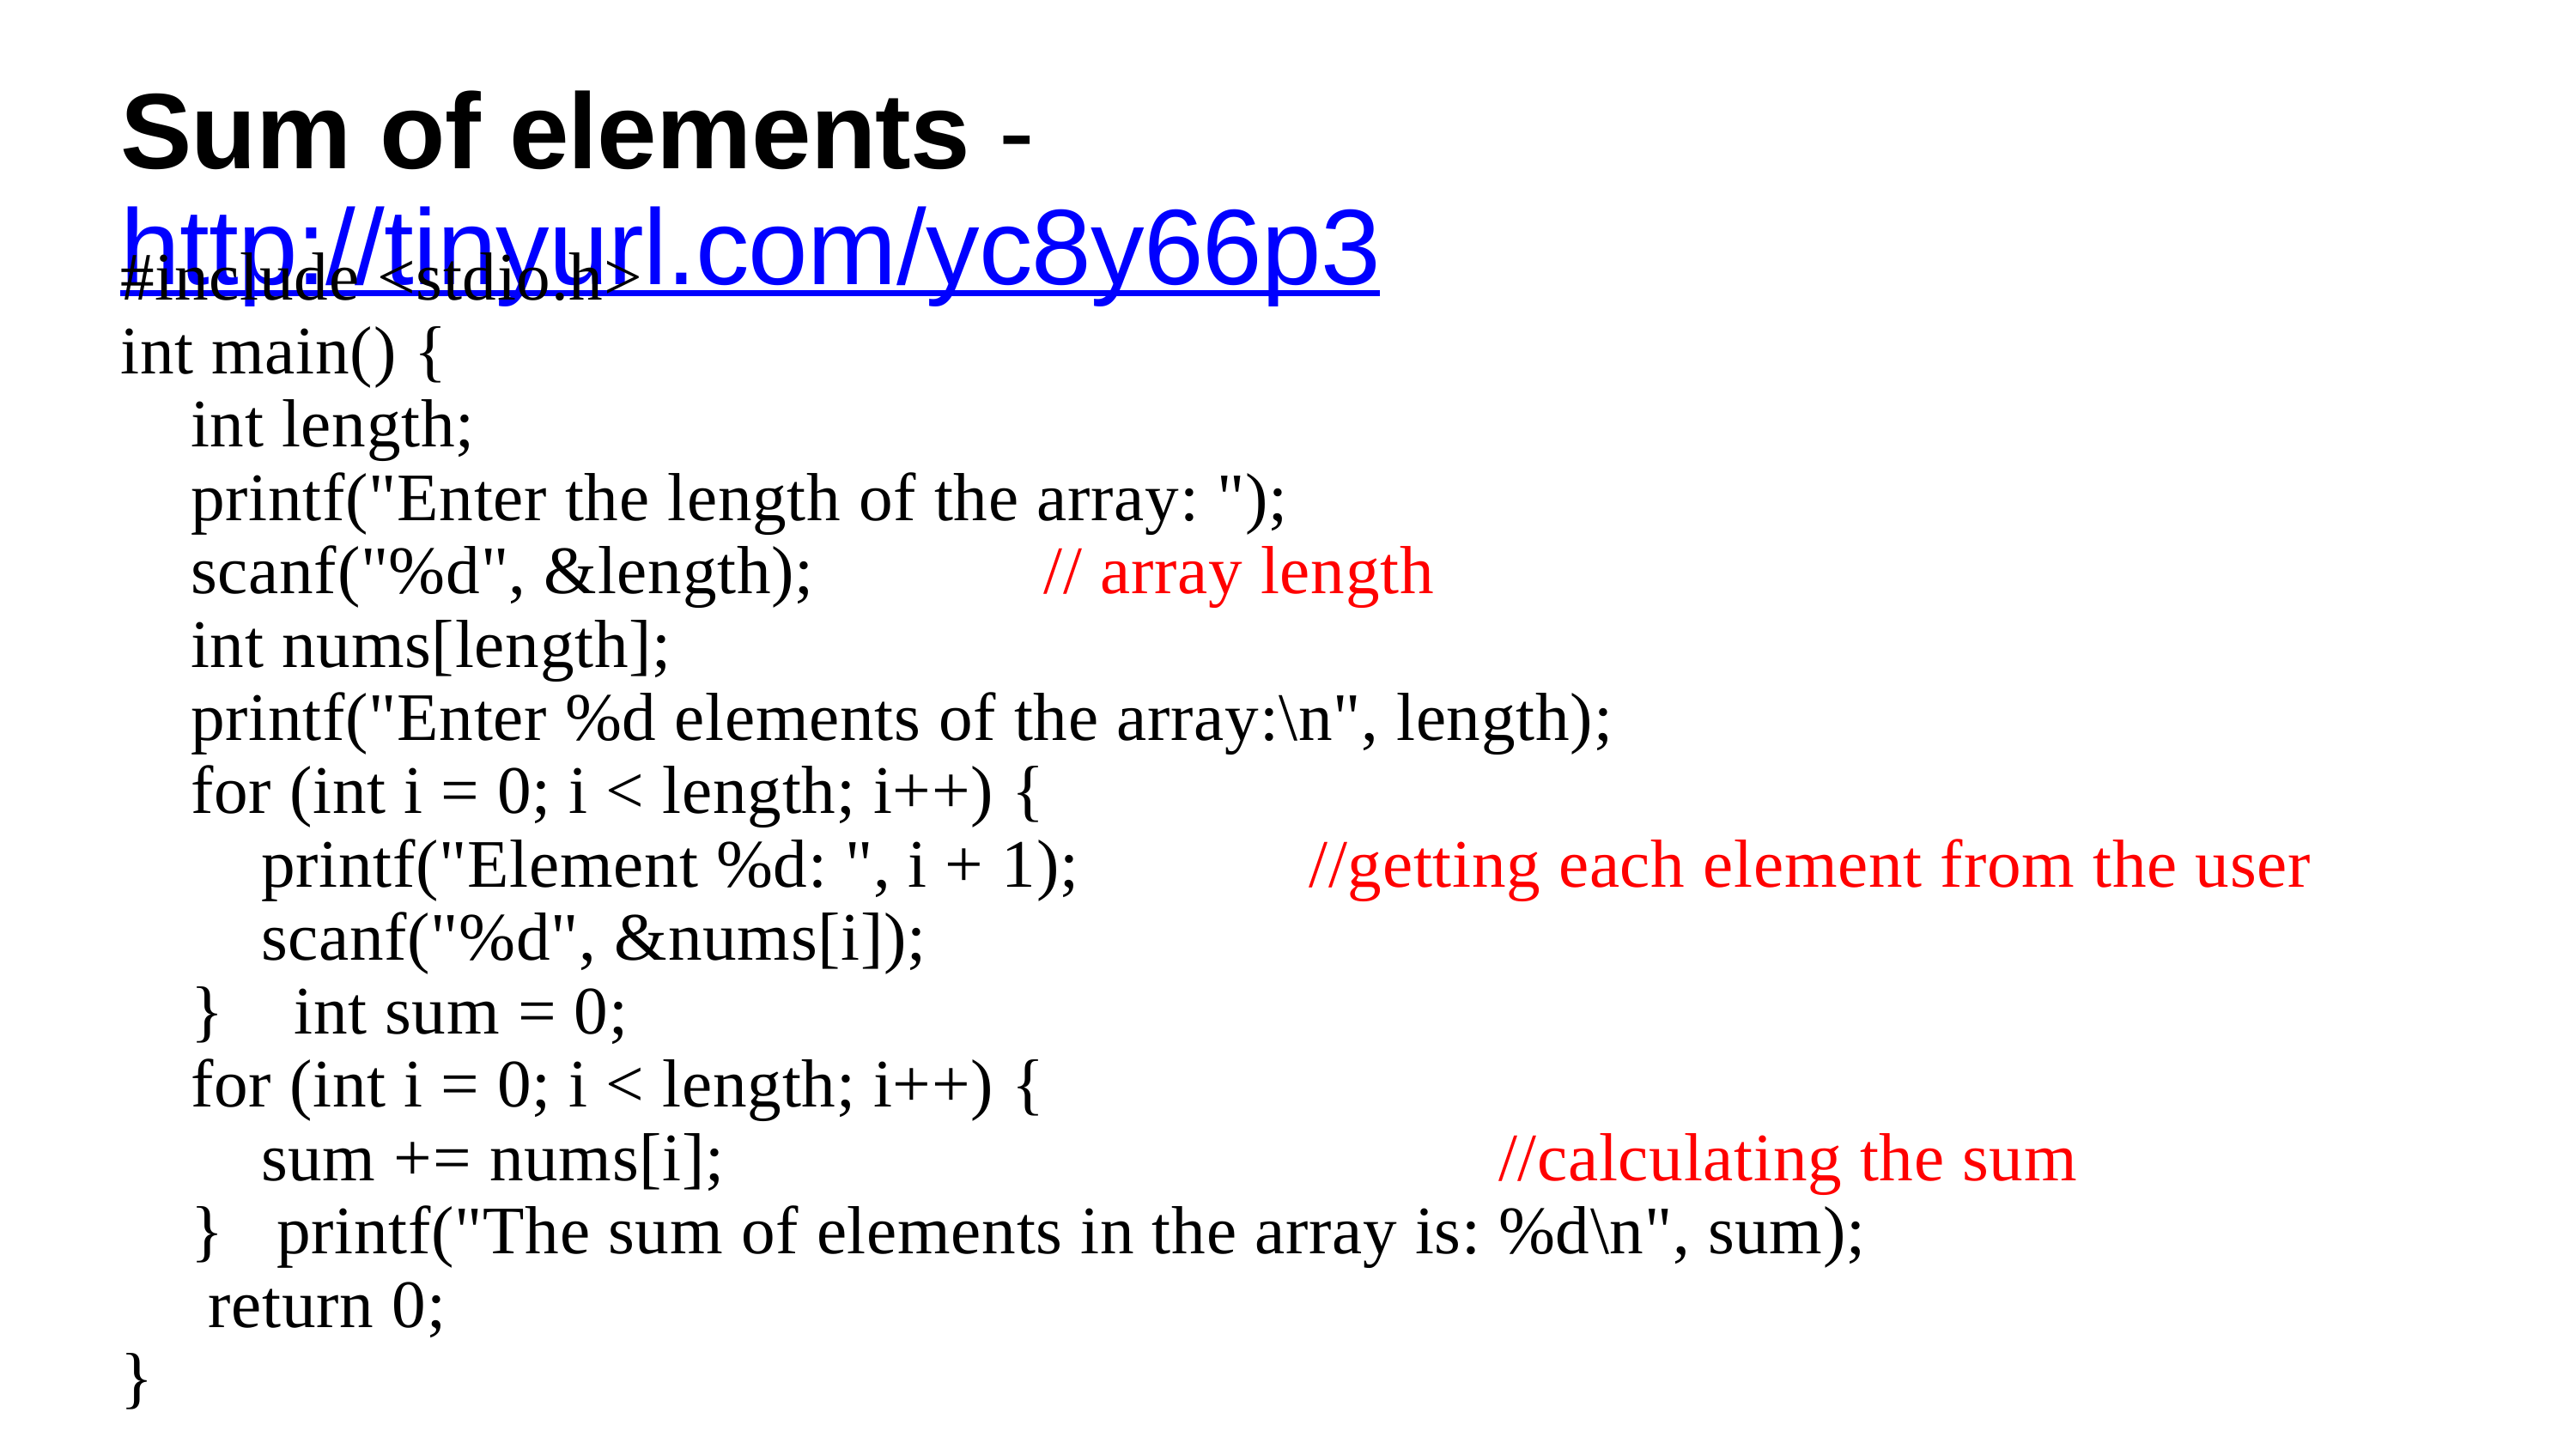

Sum of elements - http://tinyurl.com/yc8y66p3
#include <stdio.h>
int main() {
    int length;
    printf("Enter the length of the array: ");
    scanf("%d", &length);             // array length
    int nums[length];
    printf("Enter %d elements of the array:\n", length);
    for (int i = 0; i < length; i++) {
        printf("Element %d: ", i + 1);             //getting each element from the user
        scanf("%d", &nums[i]);
    }    int sum = 0;
    for (int i = 0; i < length; i++) {
        sum += nums[i];                                            //calculating the sum
    }   printf("The sum of elements in the array is: %d\n", sum);
     return 0;
}